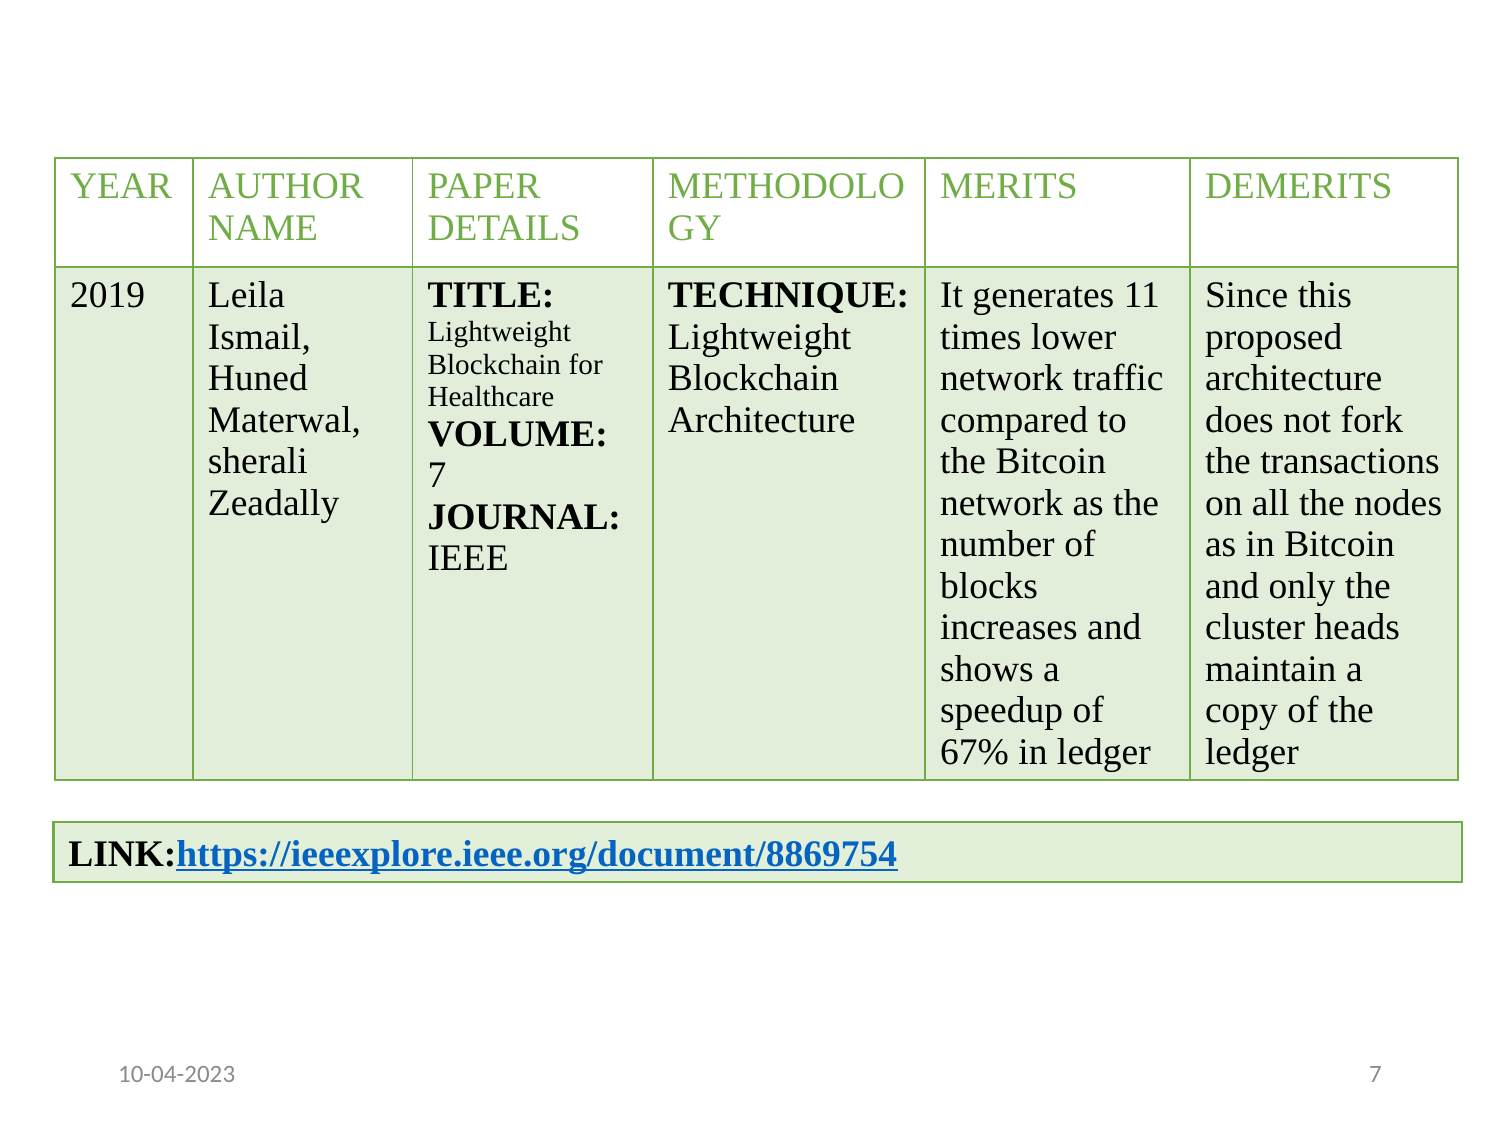

| YEAR | AUTHOR NAME | PAPER DETAILS | METHODOLOGY | MERITS | DEMERITS |
| --- | --- | --- | --- | --- | --- |
| 2019 | Leila Ismail, Huned Materwal, sherali Zeadally | TITLE: Lightweight Blockchain for Healthcare VOLUME: 7 JOURNAL: IEEE | TECHNIQUE: Lightweight Blockchain Architecture | It generates 11 times lower network traffic compared to the Bitcoin network as the number of blocks increases and shows a speedup of 67% in ledger | Since this proposed architecture does not fork the transactions on all the nodes as in Bitcoin and only the cluster heads maintain a copy of the ledger |
LINK:https://ieeexplore.ieee.org/document/8869754
10-04-2023
7